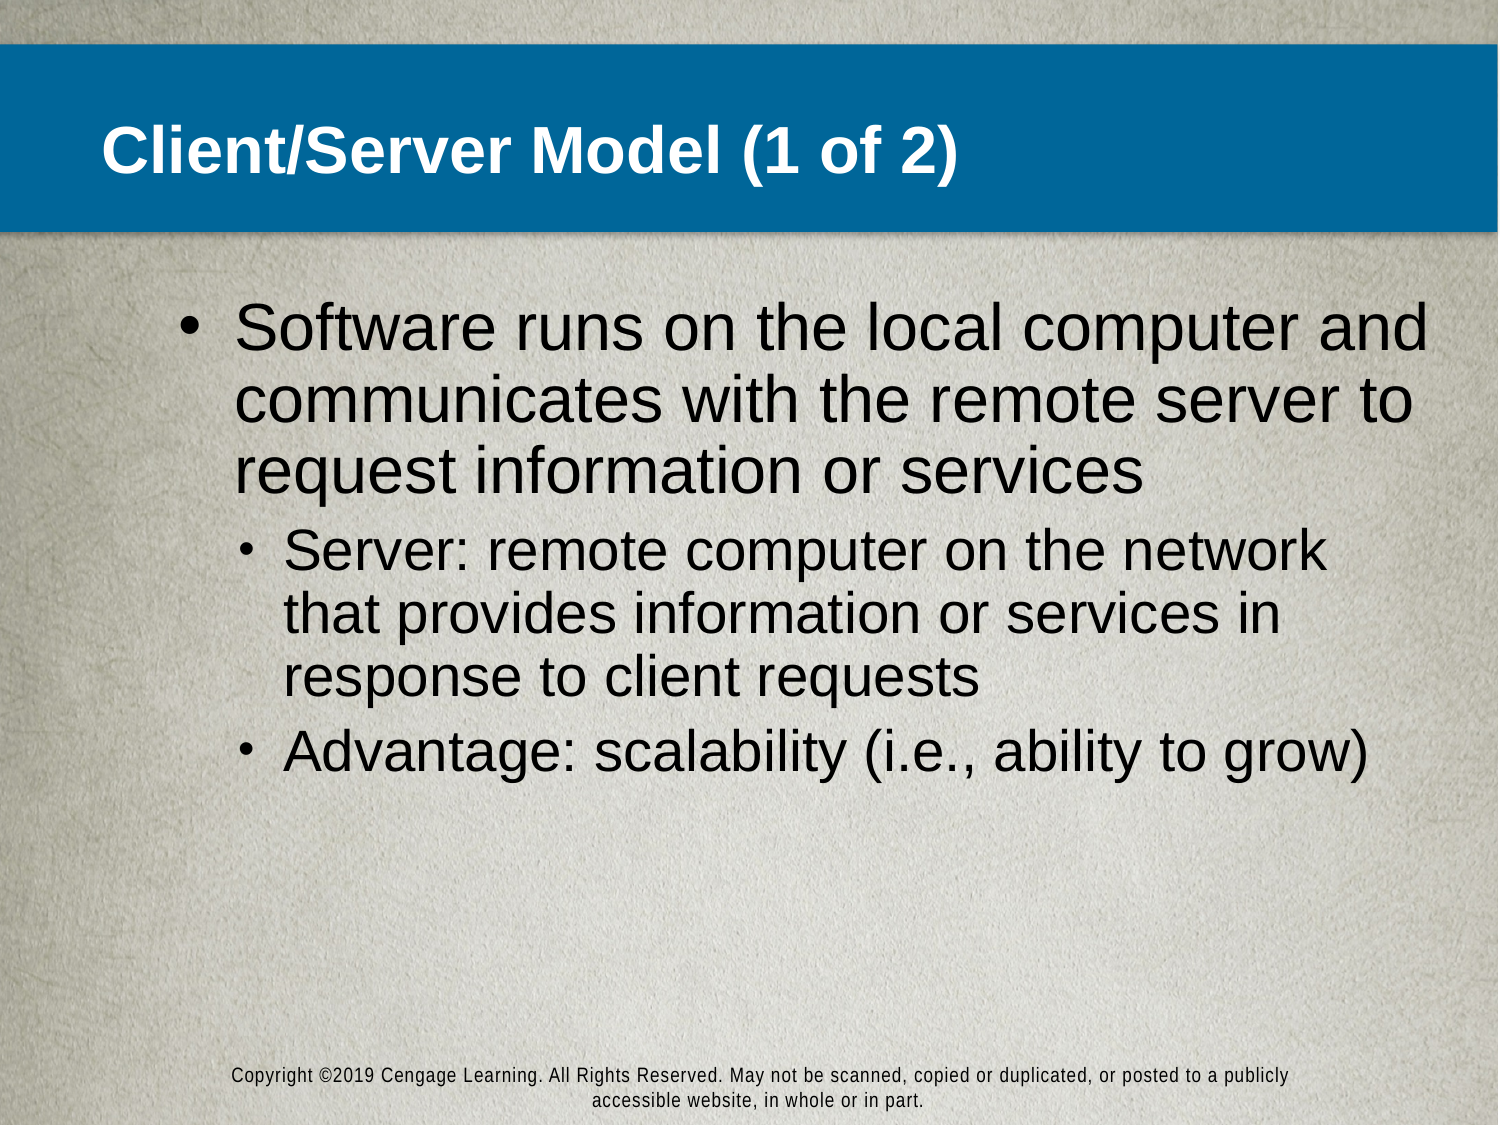

# Client/Server Model (1 of 2)
Software runs on the local computer and communicates with the remote server to request information or services
Server: remote computer on the network that provides information or services in response to client requests
Advantage: scalability (i.e., ability to grow)